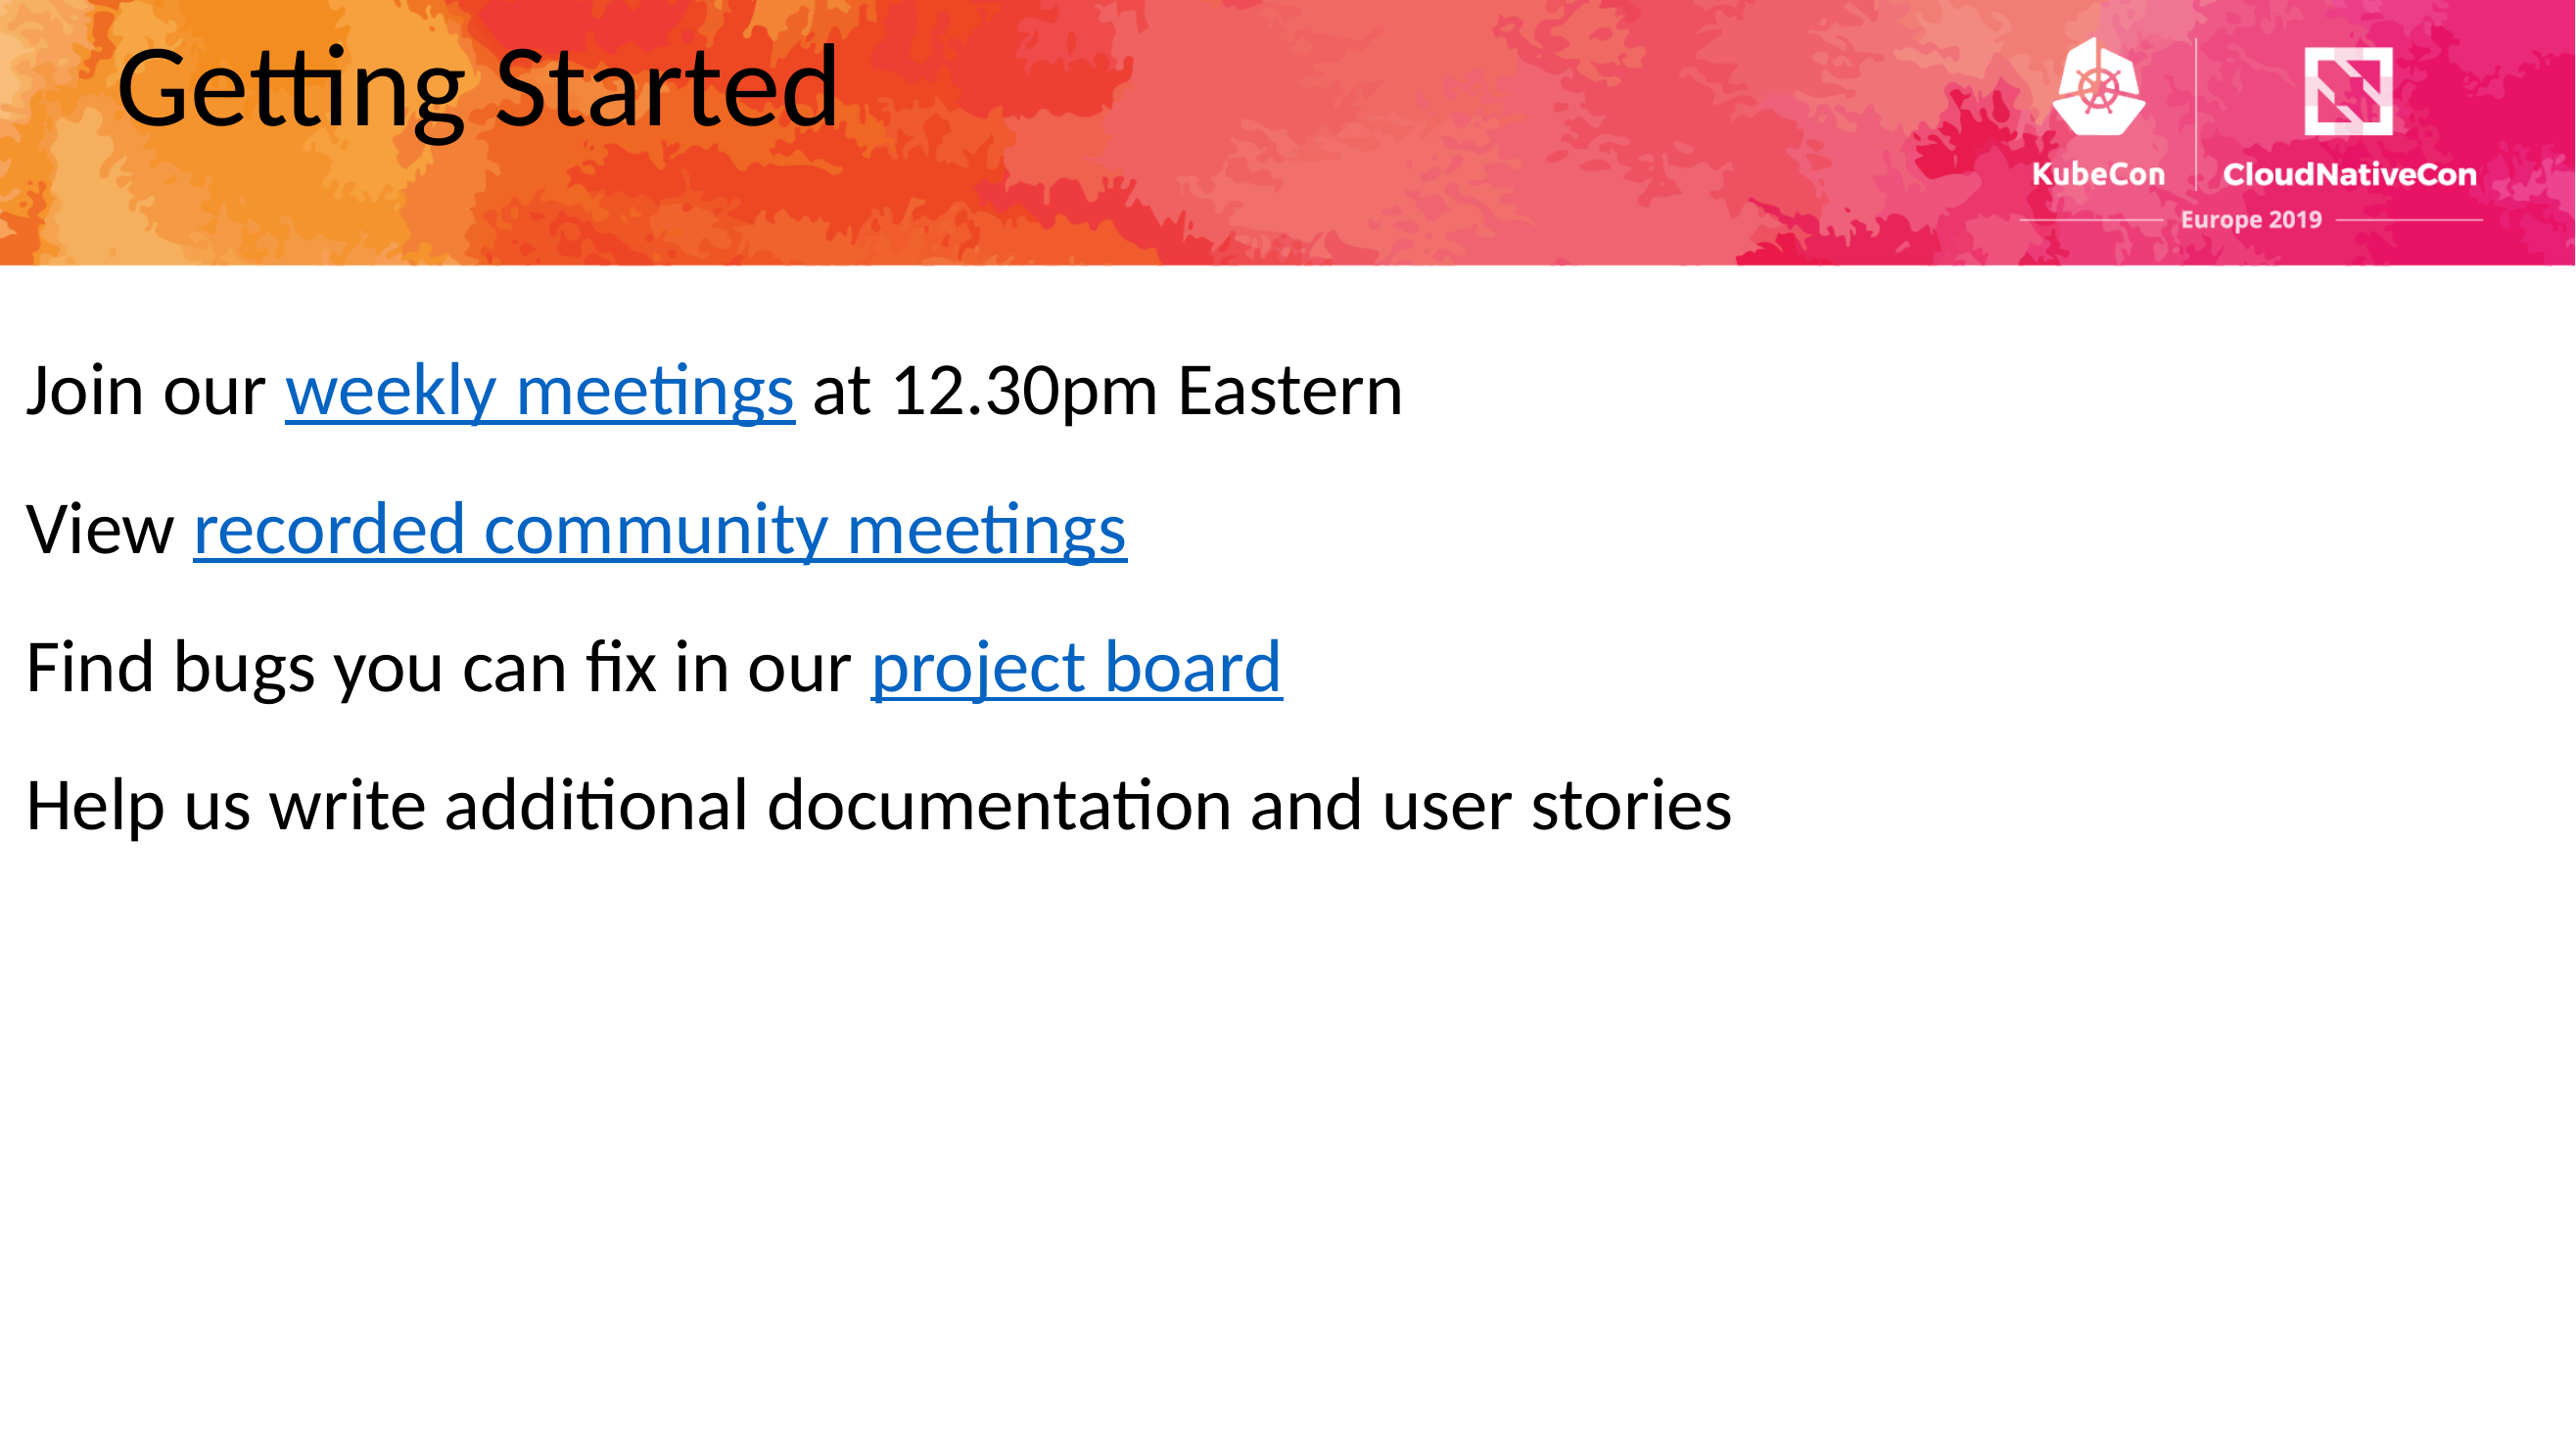

# Getting Started
Join our weekly meetings at 12.30pm Eastern
View recorded community meetings
Find bugs you can fix in our project board
Help us write additional documentation and user stories